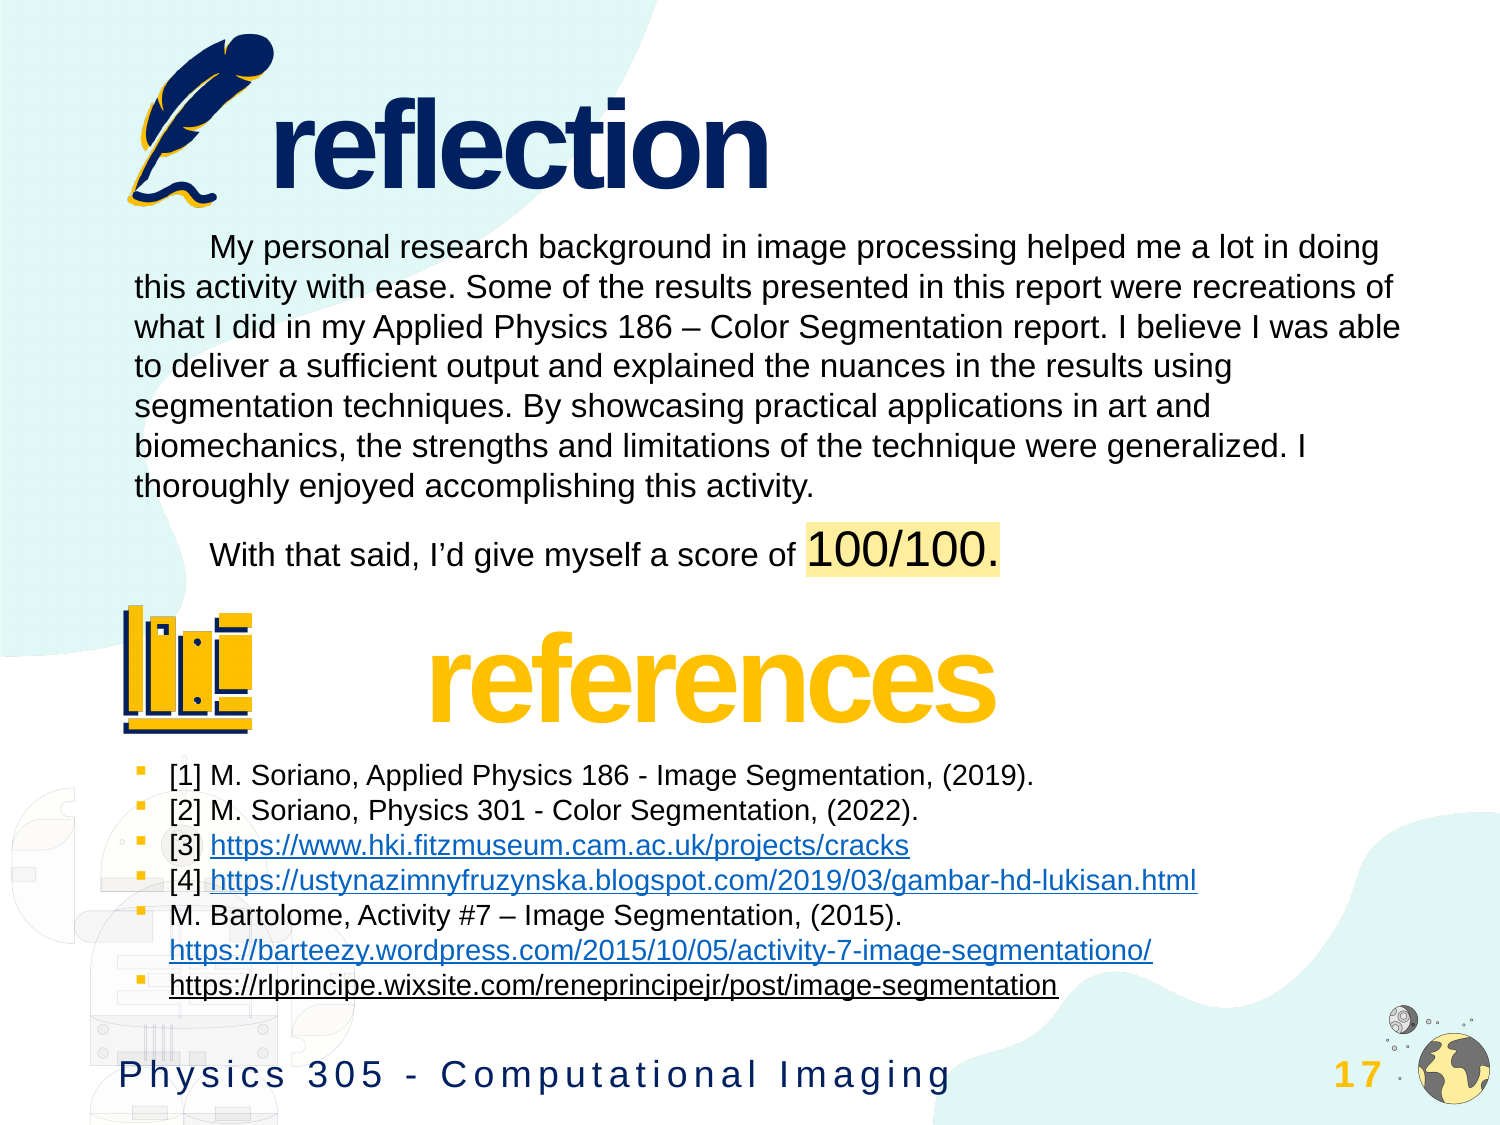

# reflection
My personal research background in image processing helped me a lot in doing this activity with ease. Some of the results presented in this report were recreations of what I did in my Applied Physics 186 – Color Segmentation report. I believe I was able to deliver a sufficient output and explained the nuances in the results using segmentation techniques. By showcasing practical applications in art and biomechanics, the strengths and limitations of the technique were generalized. I thoroughly enjoyed accomplishing this activity.
With that said, I’d give myself a score of 100/100.
[1] M. Soriano, Applied Physics 186 - Image Segmentation, (2019).
[2] M. Soriano, Physics 301 - Color Segmentation, (2022).
[3] https://www.hki.fitzmuseum.cam.ac.uk/projects/cracks
[4] https://ustynazimnyfruzynska.blogspot.com/2019/03/gambar-hd-lukisan.html
M. Bartolome, Activity #7 – Image Segmentation, (2015).            https://barteezy.wordpress.com/2015/10/05/activity-7-image-segmentationo/
https://rlprincipe.wixsite.com/reneprincipejr/post/image-segmentation

Physics 305 - Computational Imaging
17